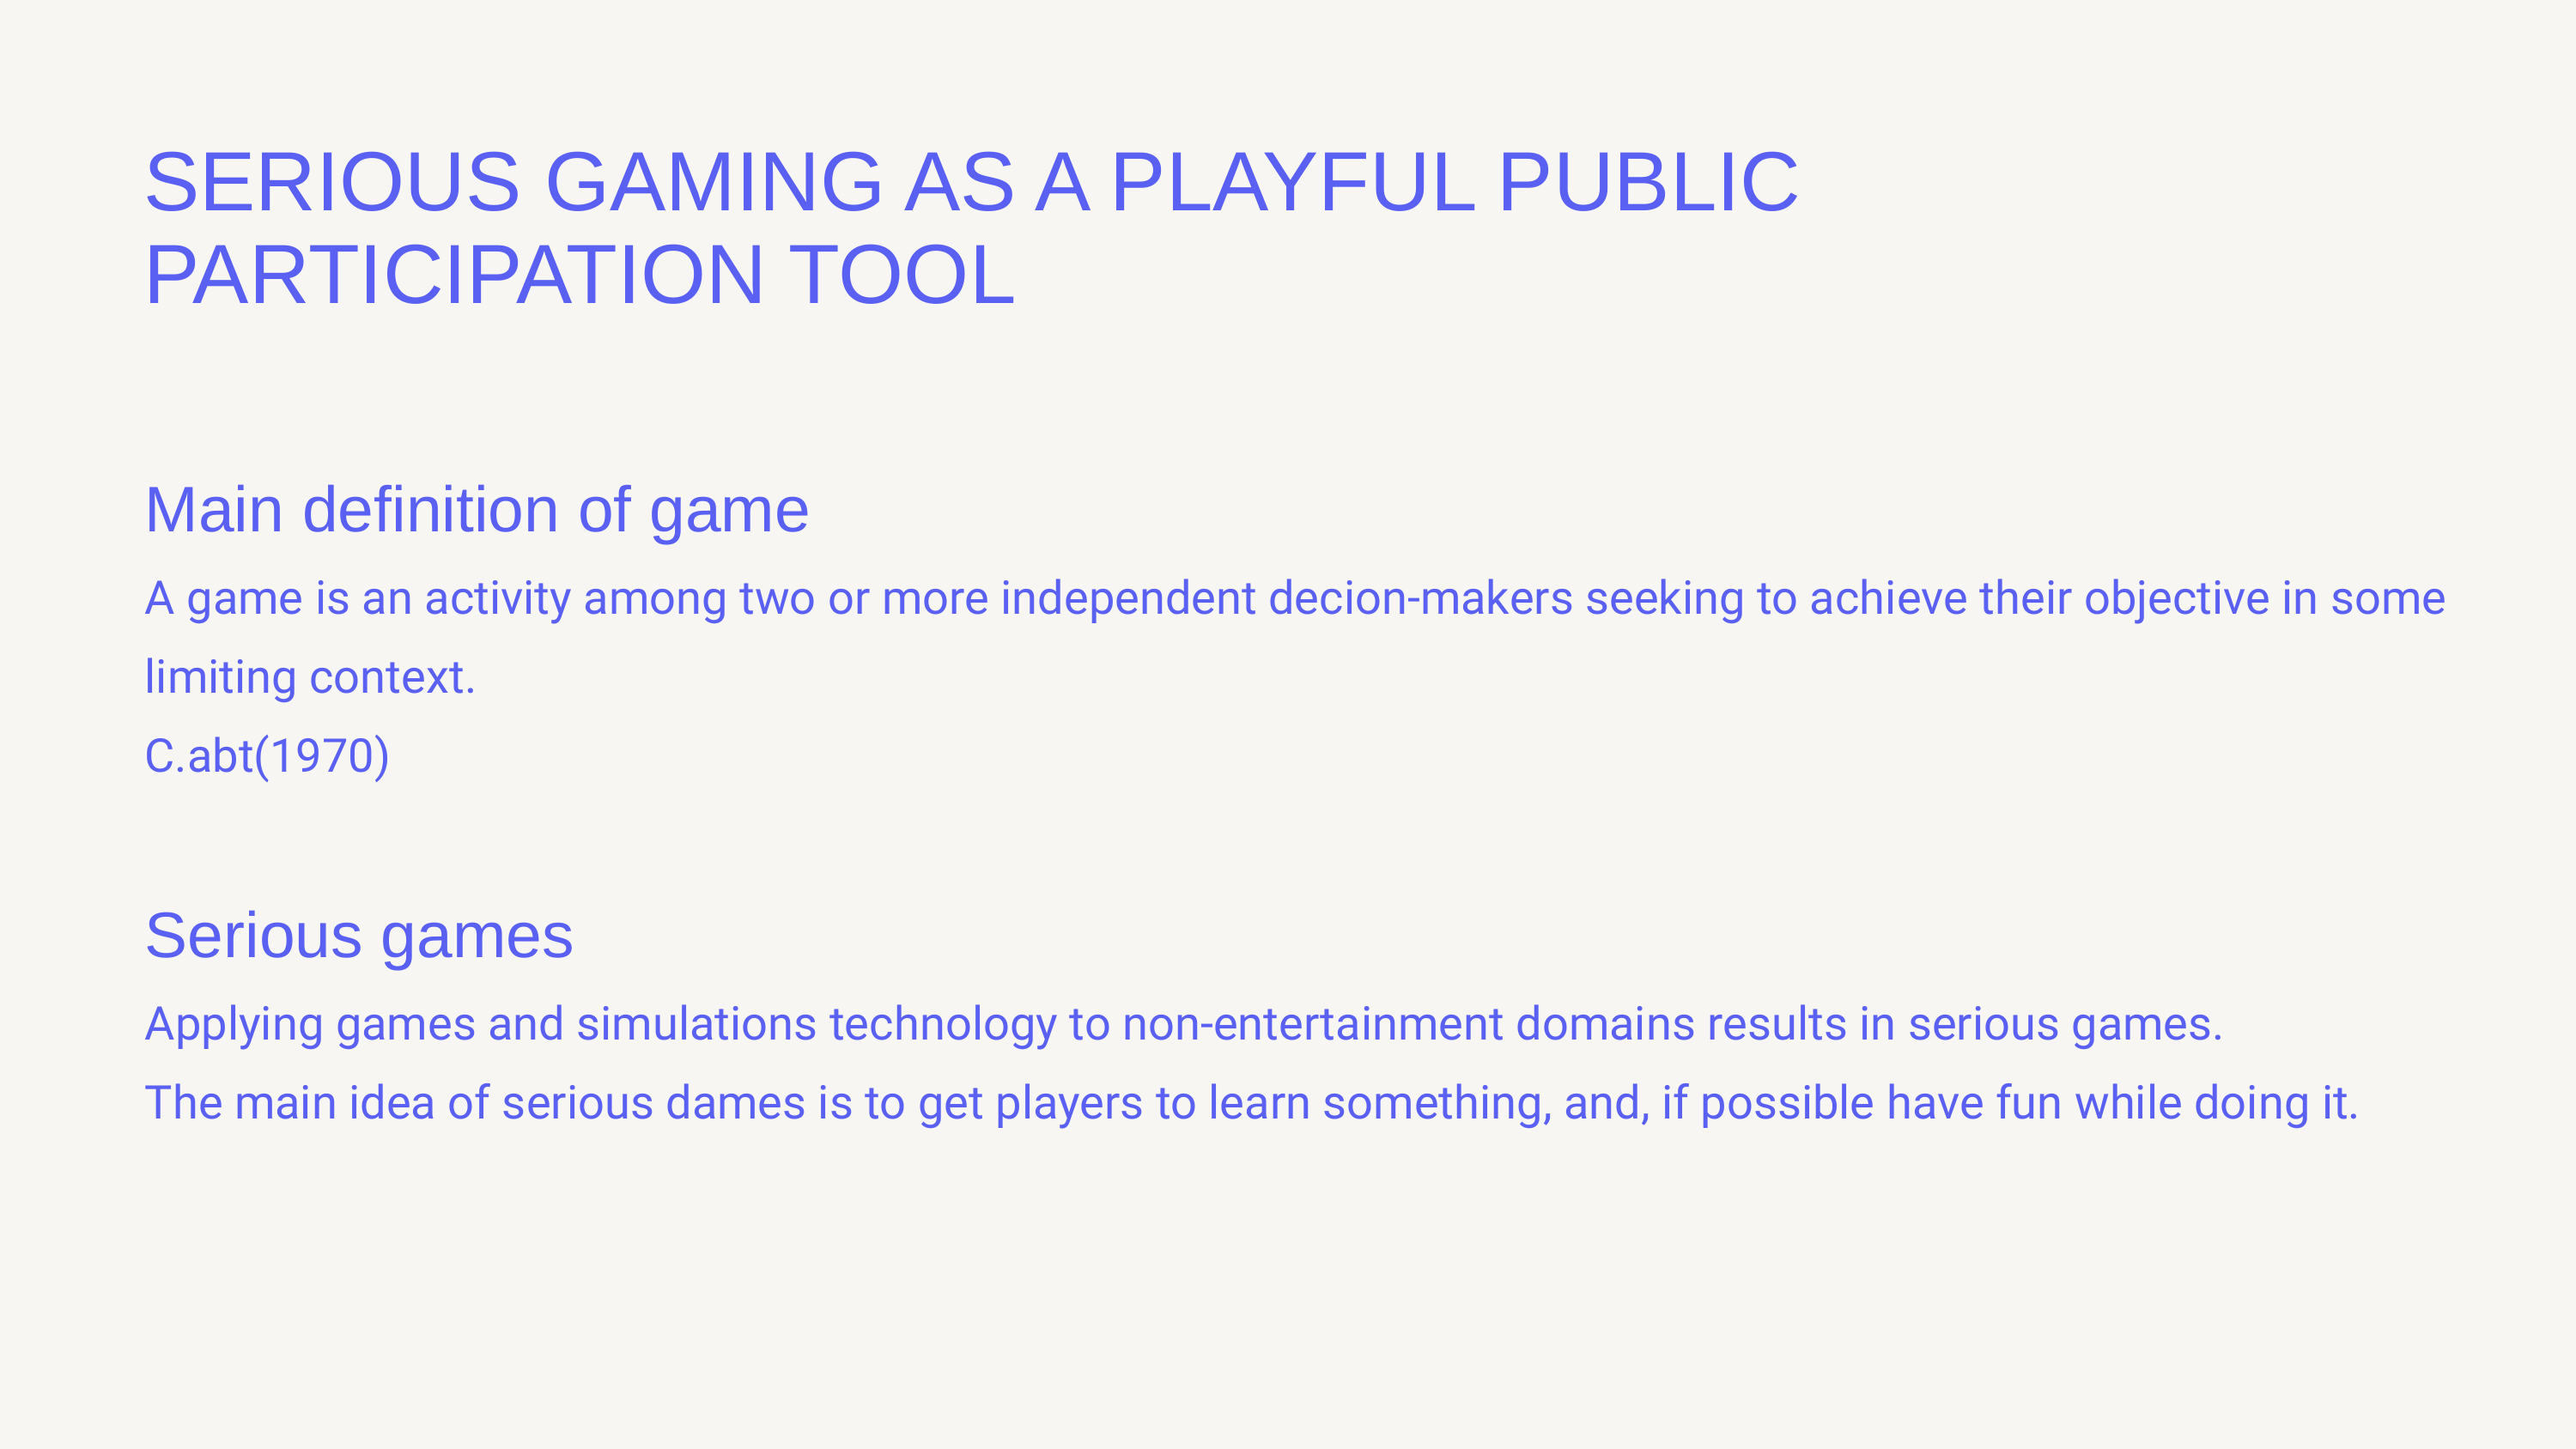

SERIOUS GAMING AS A PLAYFUL PUBLIC PARTICIPATION TOOL
Main definition of game
A game is an activity among two or more independent decion-makers seeking to achieve their objective in some limiting context.
C.abt(1970)

Serious games
Applying games and simulations technology to non-entertainment domains results in serious games.
The main idea of serious dames is to get players to learn something, and, if possible have fun while doing it.